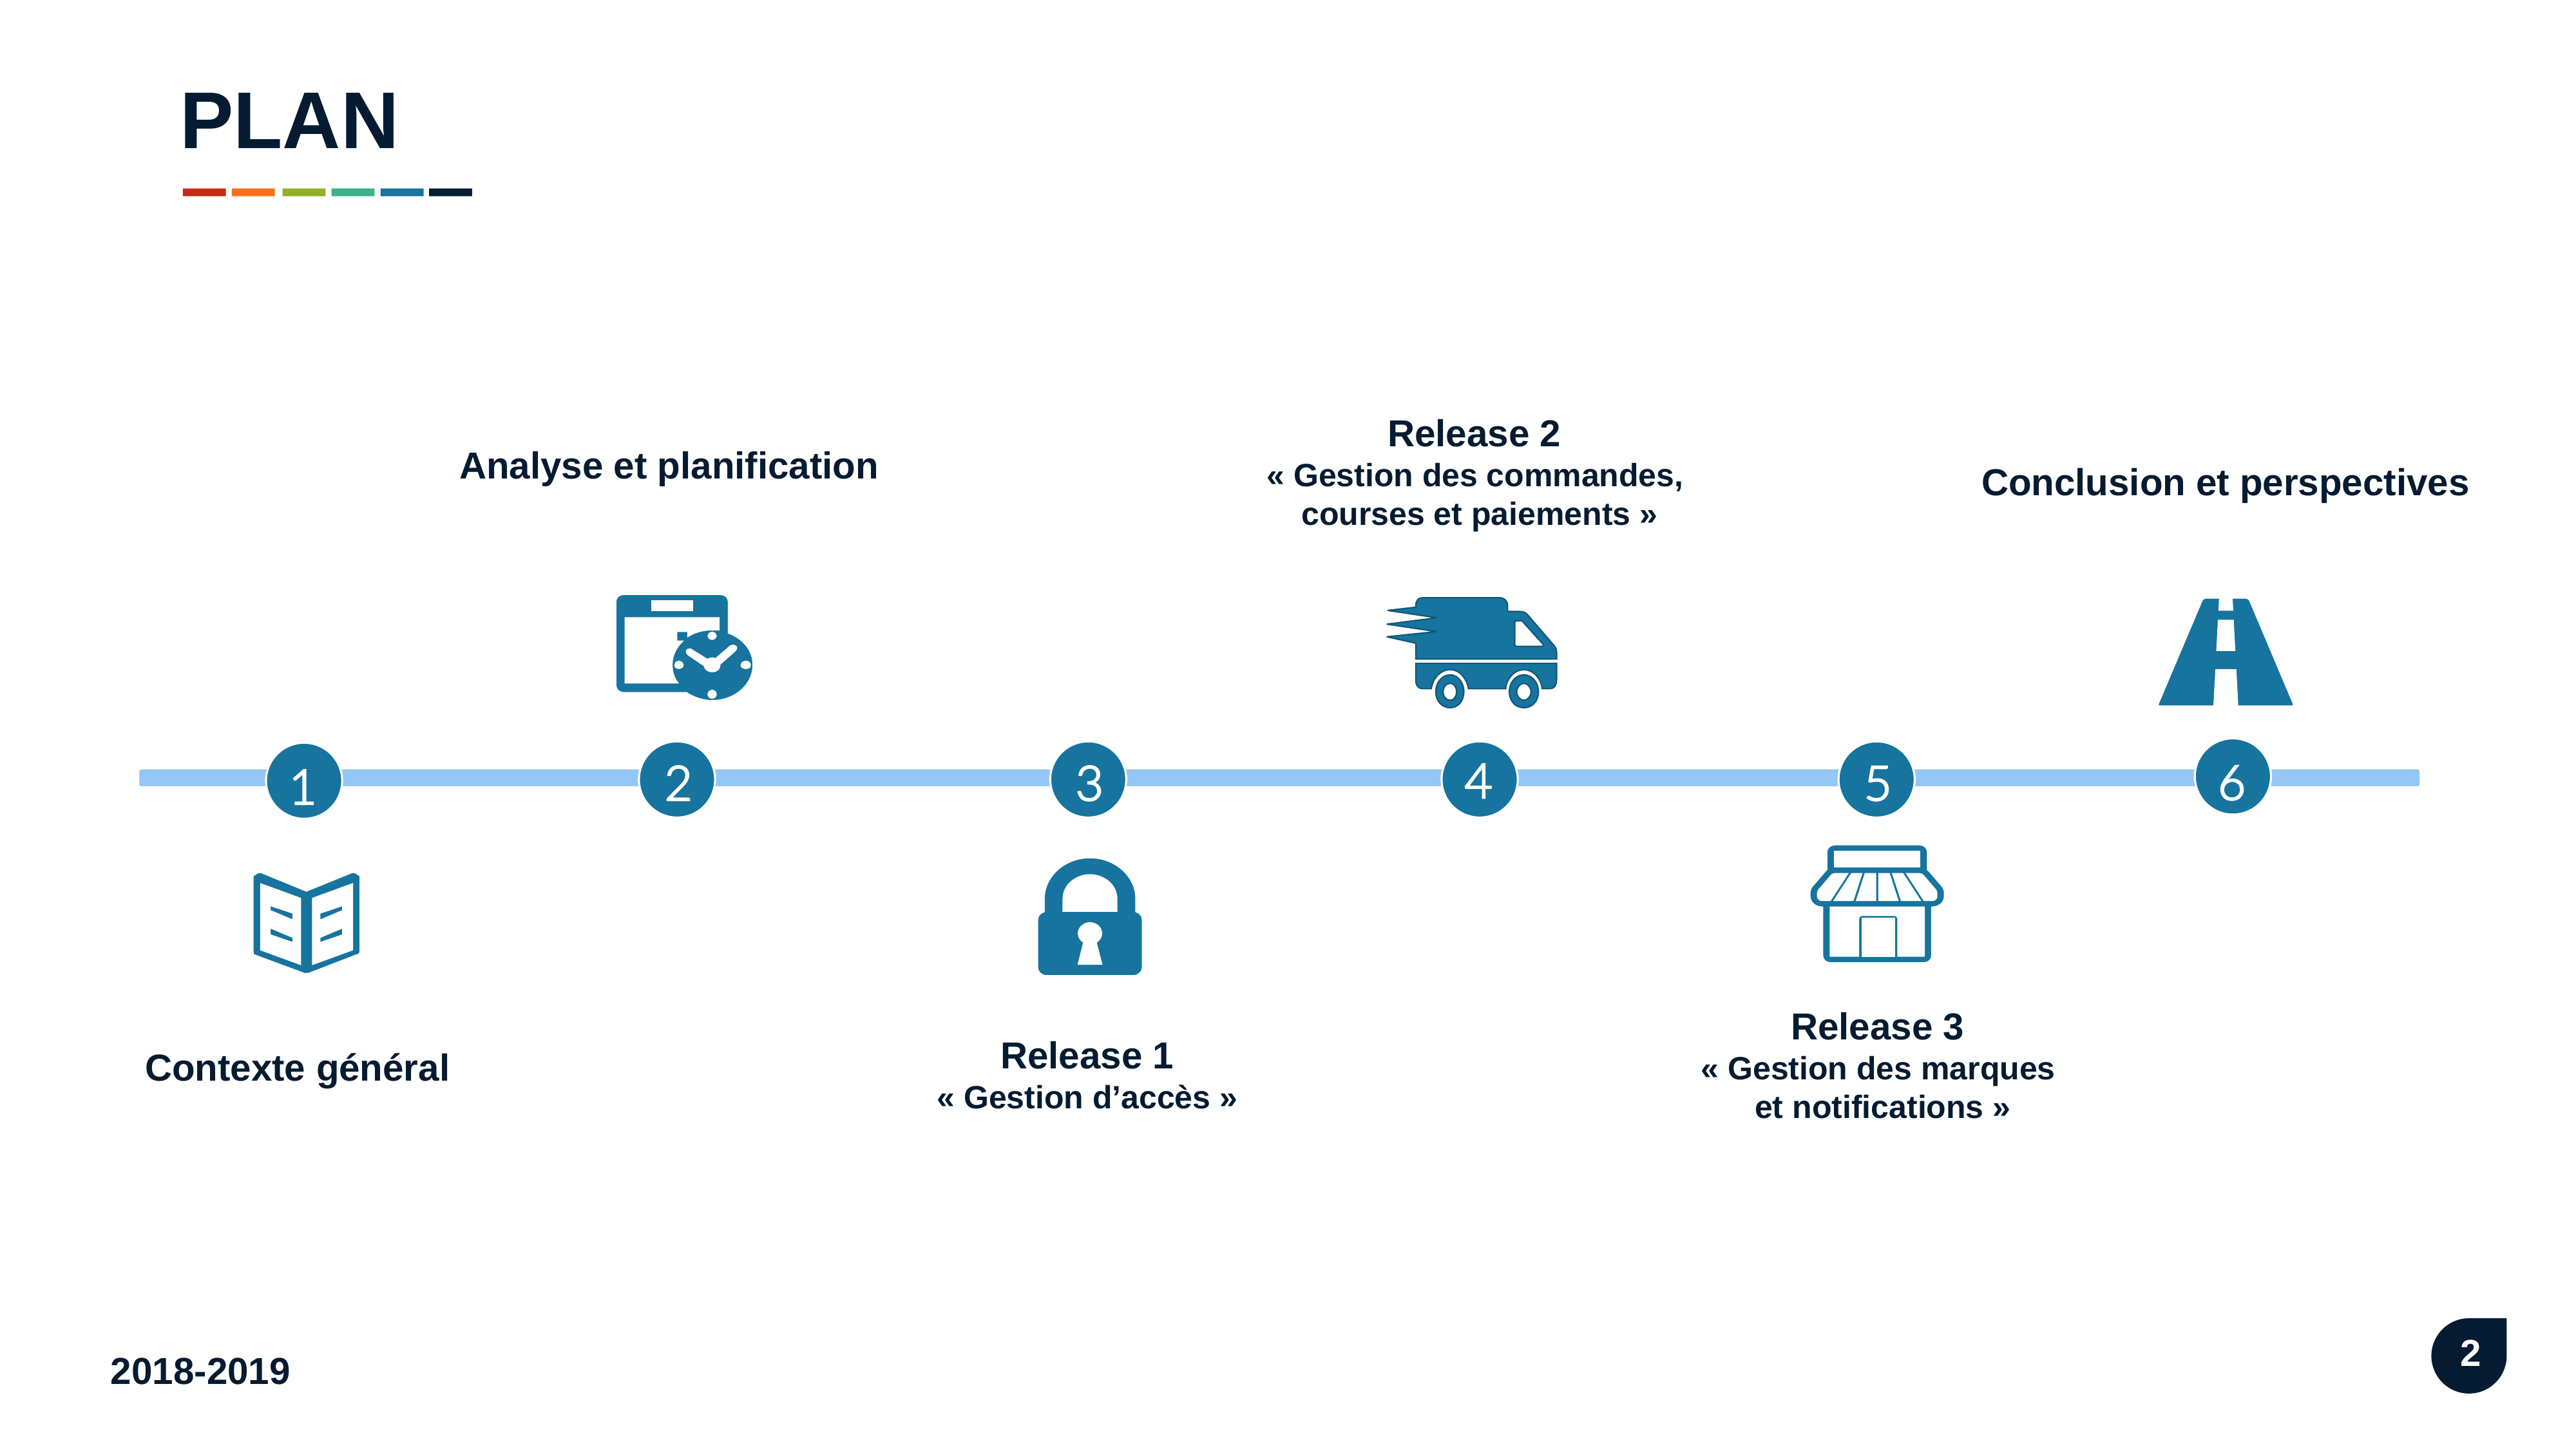

PLAN

Release 2
« Gestion des commandes,
courses et paiements »

Analyse et planification

Conclusion et perspectives

4
6
2
3
5
1

Release 3
« Gestion des marques
et notifications »

Release 1
« Gestion d’accès »

 Contexte général